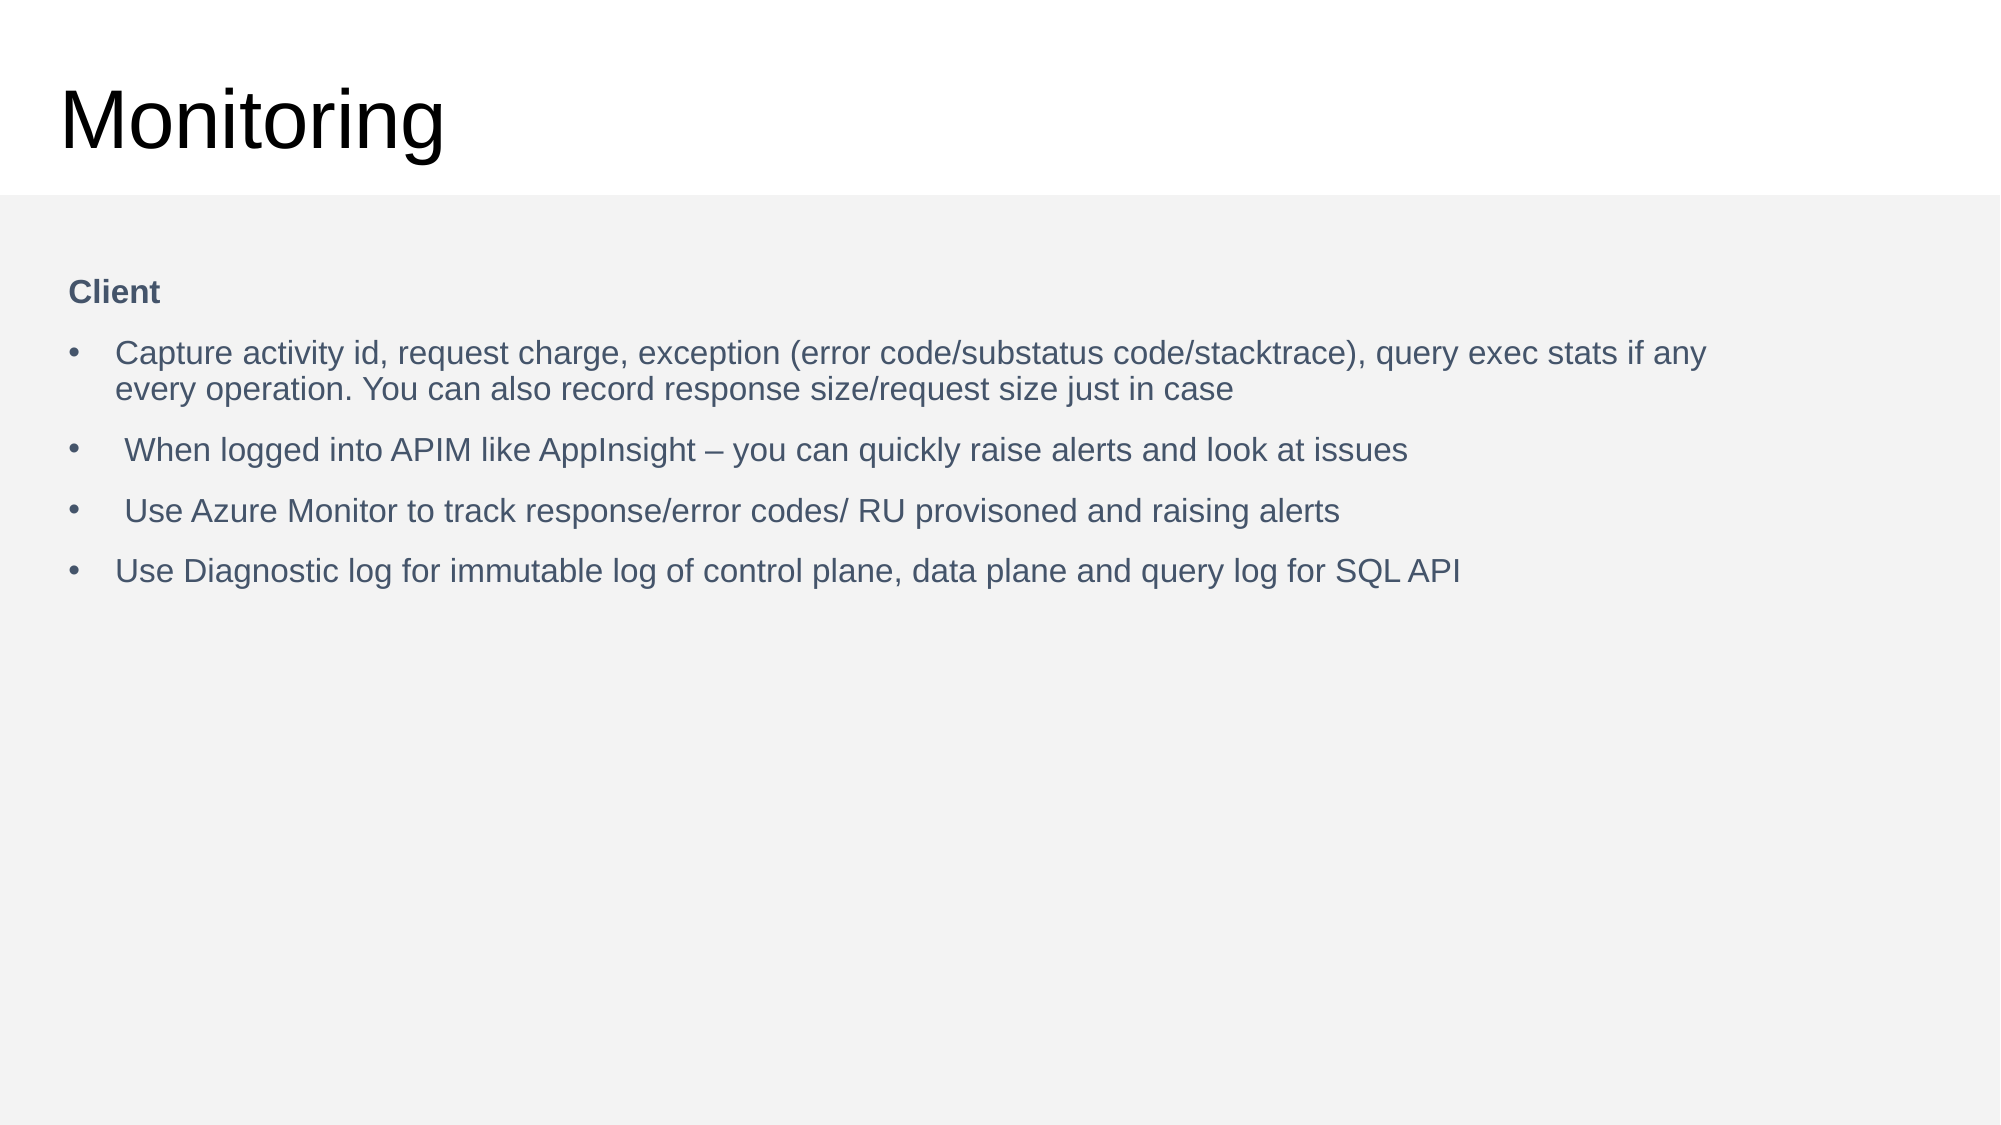

# Monitoring
Client
Capture activity id, request charge, exception (error code/substatus code/stacktrace), query exec stats if any every operation. You can also record response size/request size just in case
 When logged into APIM like AppInsight – you can quickly raise alerts and look at issues
 Use Azure Monitor to track response/error codes/ RU provisoned and raising alerts
Use Diagnostic log for immutable log of control plane, data plane and query log for SQL API